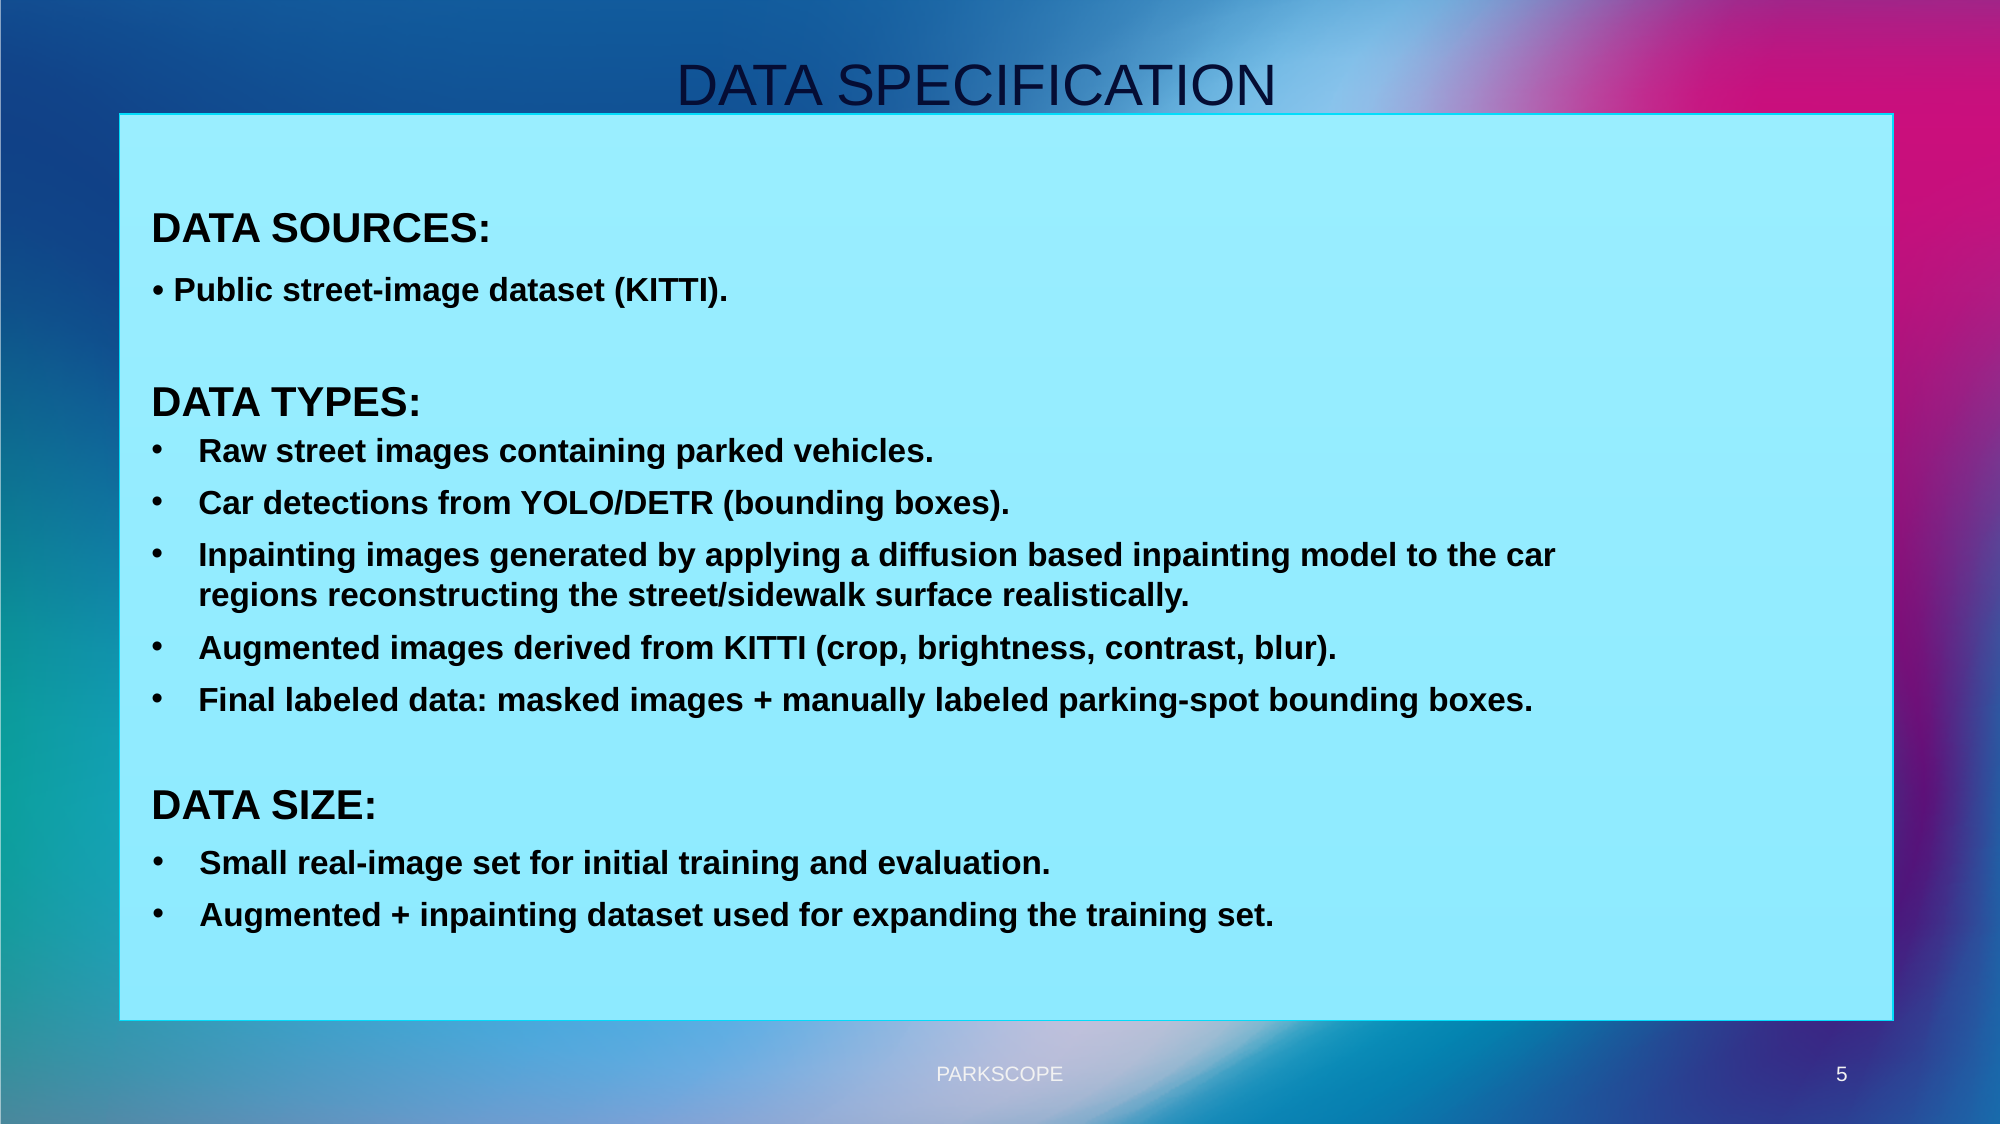

# DATA SPECIFICATION

DATA SOURCES:
• Public street-image dataset (KITTI).
DATA TYPES:
Raw street images containing parked vehicles.

Car detections from YOLO/DETR (bounding boxes).

Inpainting images generated by applying a diffusion based inpainting model to the car regions reconstructing the street/sidewalk surface realistically.

Augmented images derived from KITTI (crop, brightness, contrast, blur).

Final labeled data: masked images + manually labeled parking-spot bounding boxes.
DATA SIZE:

Small real-image set for initial training and evaluation.

Augmented + inpainting dataset used for expanding the training set.

PARKSCOPE
5